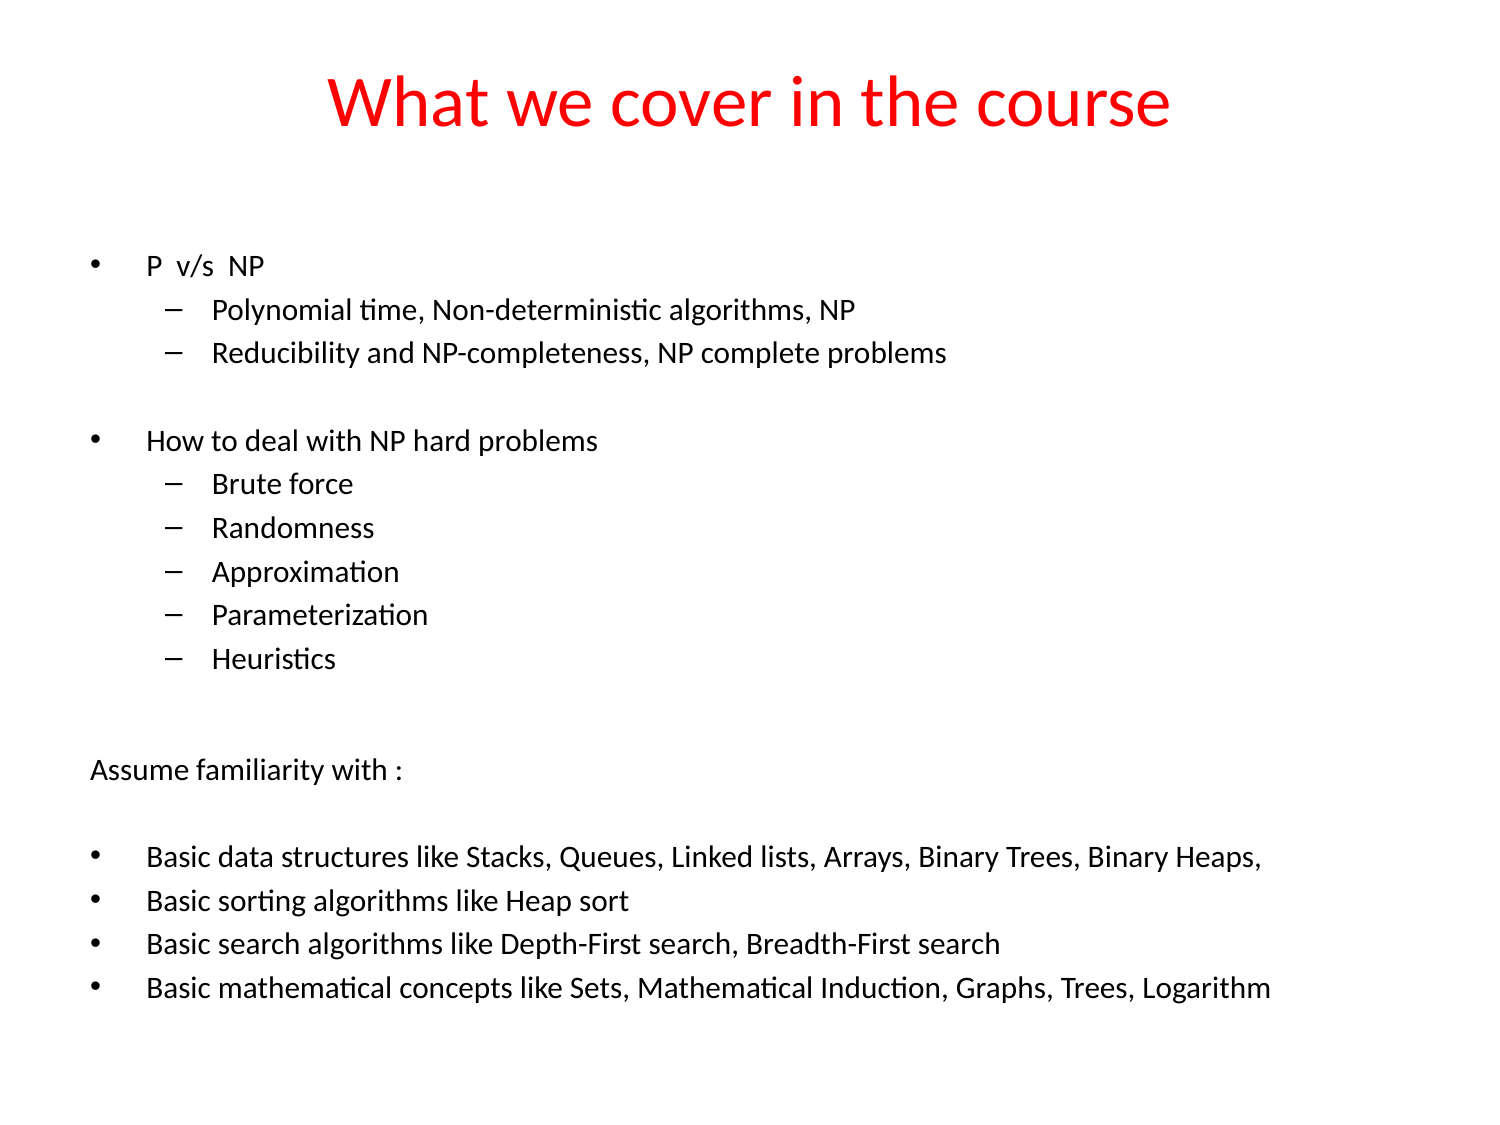

# What we cover in the course
P  v/s  NP
Polynomial time, Non-deterministic algorithms, NP
Reducibility and NP-completeness, NP complete problems

How to deal with NP hard problems
Brute force
Randomness
Approximation
Parameterization
Heuristics

Assume familiarity with :

Basic data structures like Stacks, Queues, Linked lists, Arrays, Binary Trees, Binary Heaps,
Basic sorting algorithms like Heap sort
Basic search algorithms like Depth-First search, Breadth-First search
Basic mathematical concepts like Sets, Mathematical Induction, Graphs, Trees, Logarithm